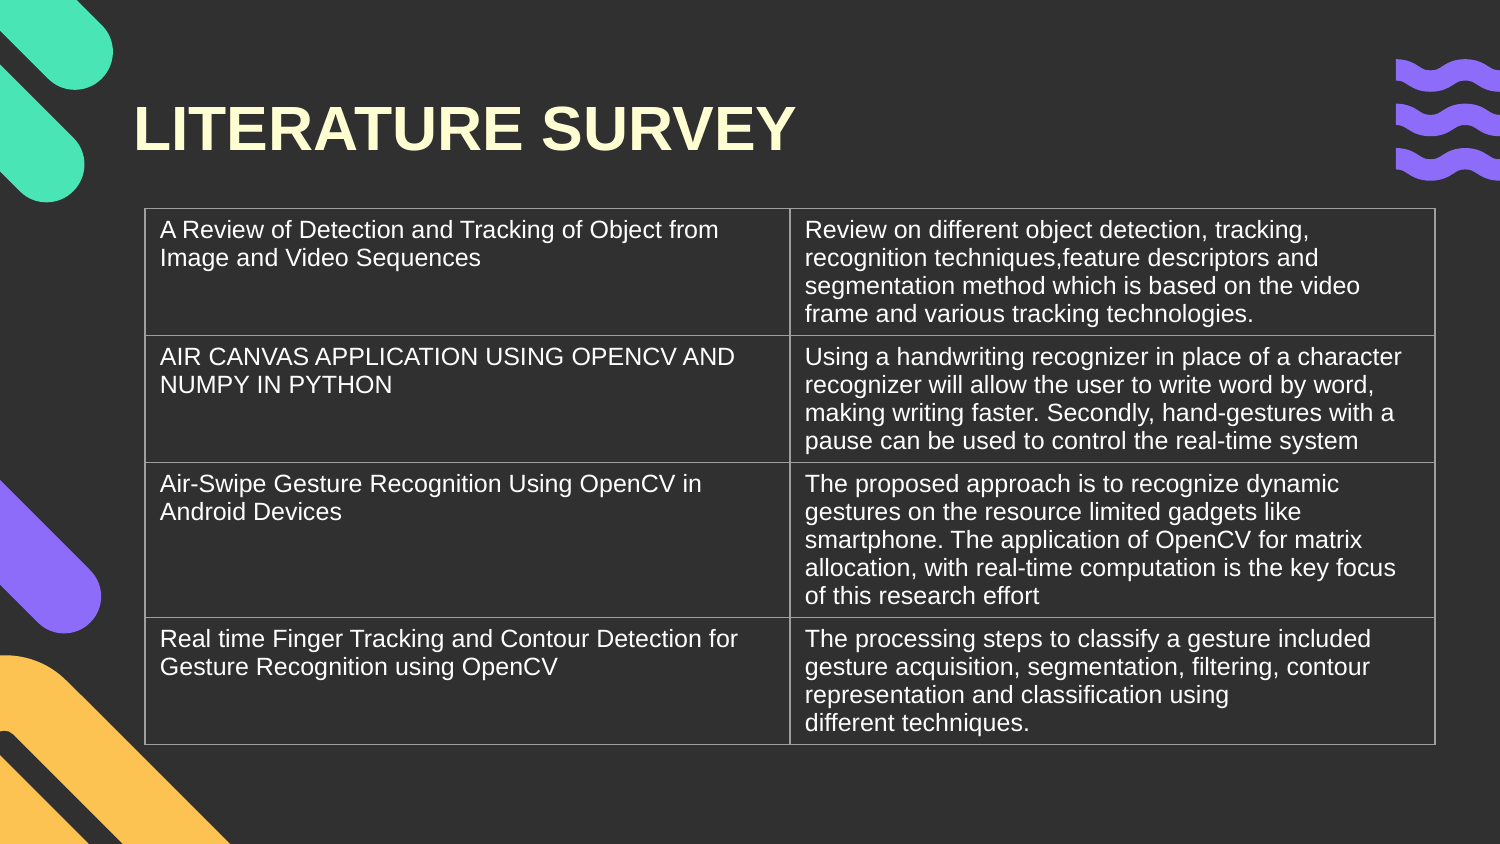

# LITERATURE SURVEY
| A Review of Detection and Tracking of Object from Image and Video Sequences | Review on different object detection, tracking, recognition techniques,feature descriptors and segmentation method which is based on the video frame and various tracking technologies. |
| --- | --- |
| AIR CANVAS APPLICATION USING OPENCV AND NUMPY IN PYTHON | Using a handwriting recognizer in place of a character recognizer will allow the user to write word by word, making writing faster. Secondly, hand-gestures with a pause can be used to control the real-time system |
| Air-Swipe Gesture Recognition Using OpenCV in Android Devices | The proposed approach is to recognize dynamic gestures on the resource limited gadgets like smartphone. The application of OpenCV for matrix allocation, with real-time computation is the key focus of this research effort |
| Real time Finger Tracking and Contour Detection for Gesture Recognition using OpenCV | The processing steps to classify a gesture included gesture acquisition, segmentation, filtering, contour representation and classification using different techniques. |